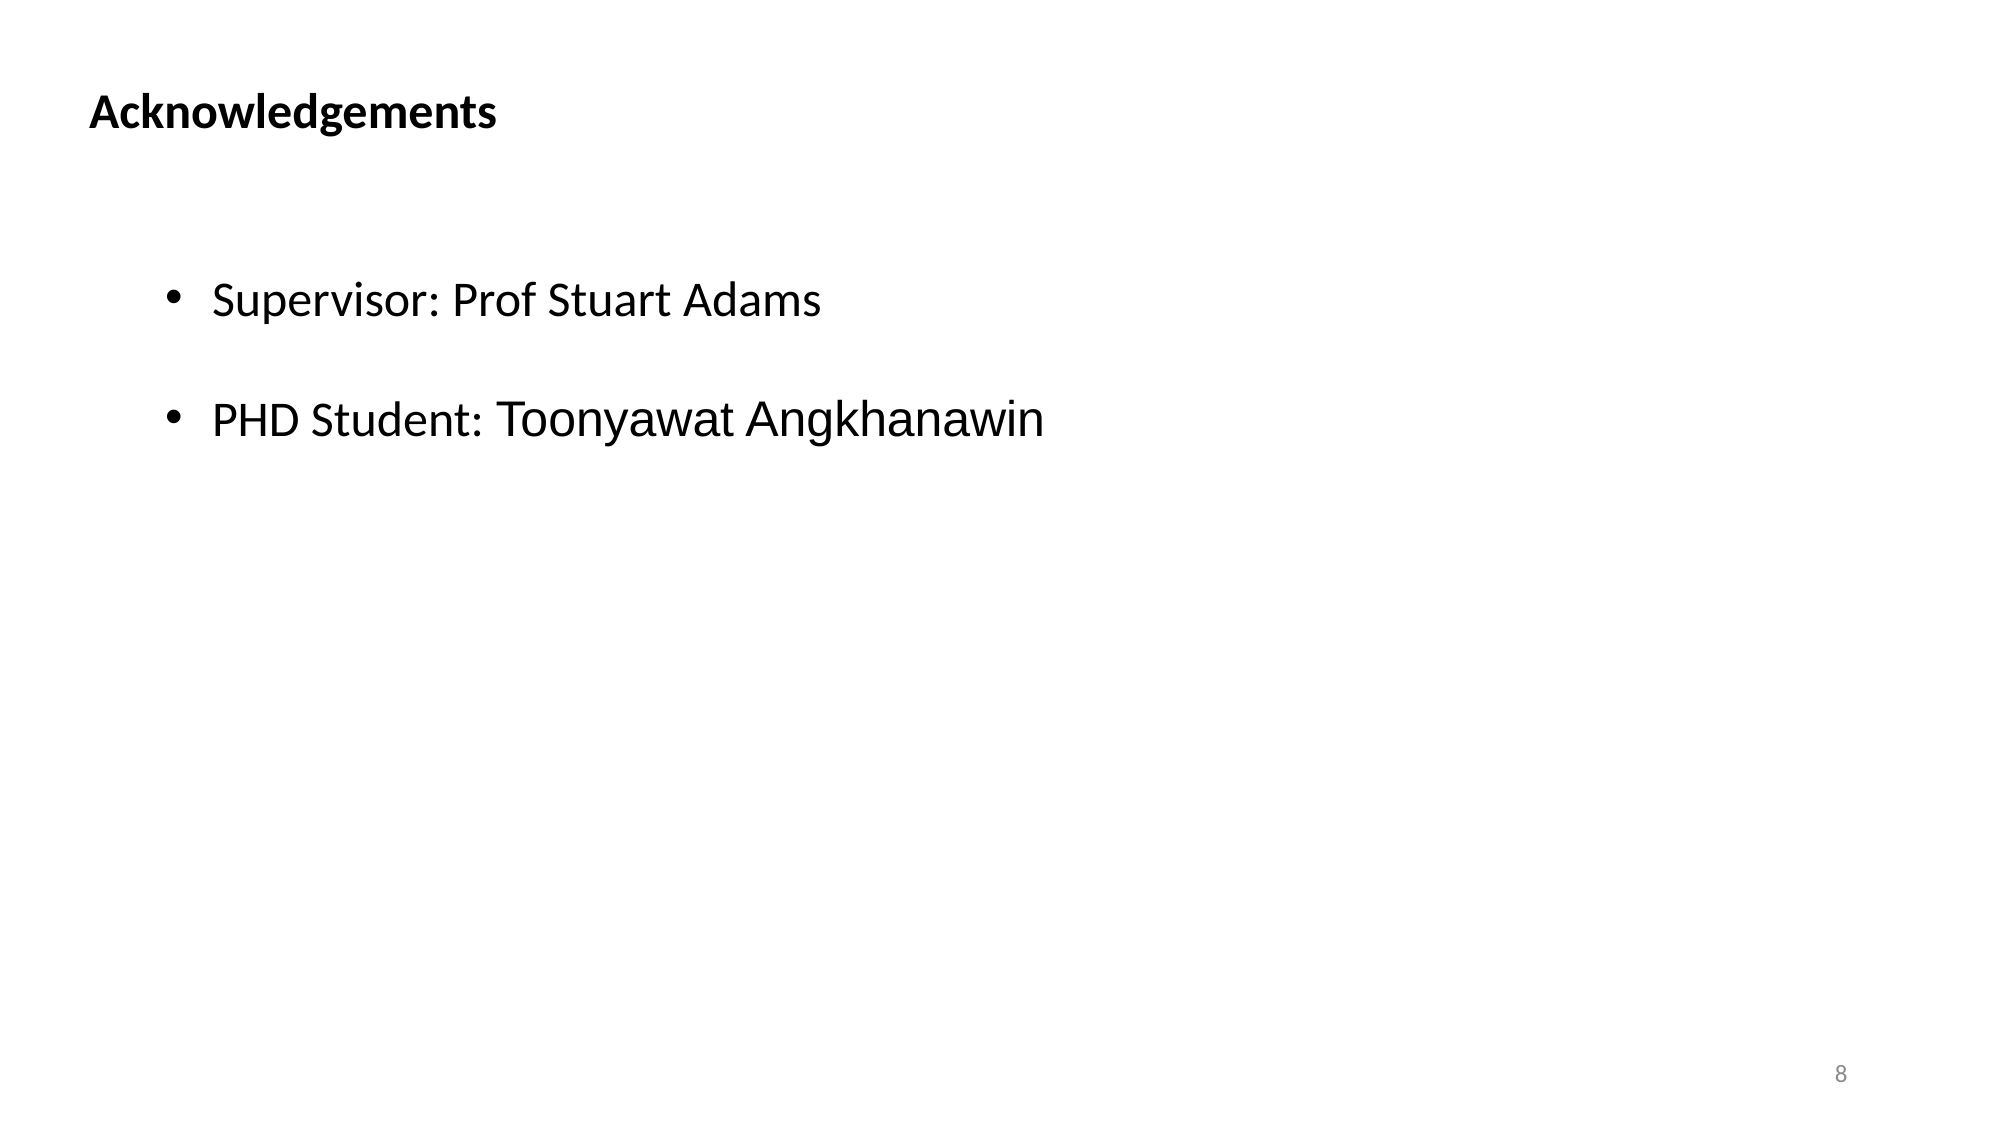

Acknowledgements
Supervisor: Prof Stuart Adams

PHD Student: Toonyawat Angkhanawin
8